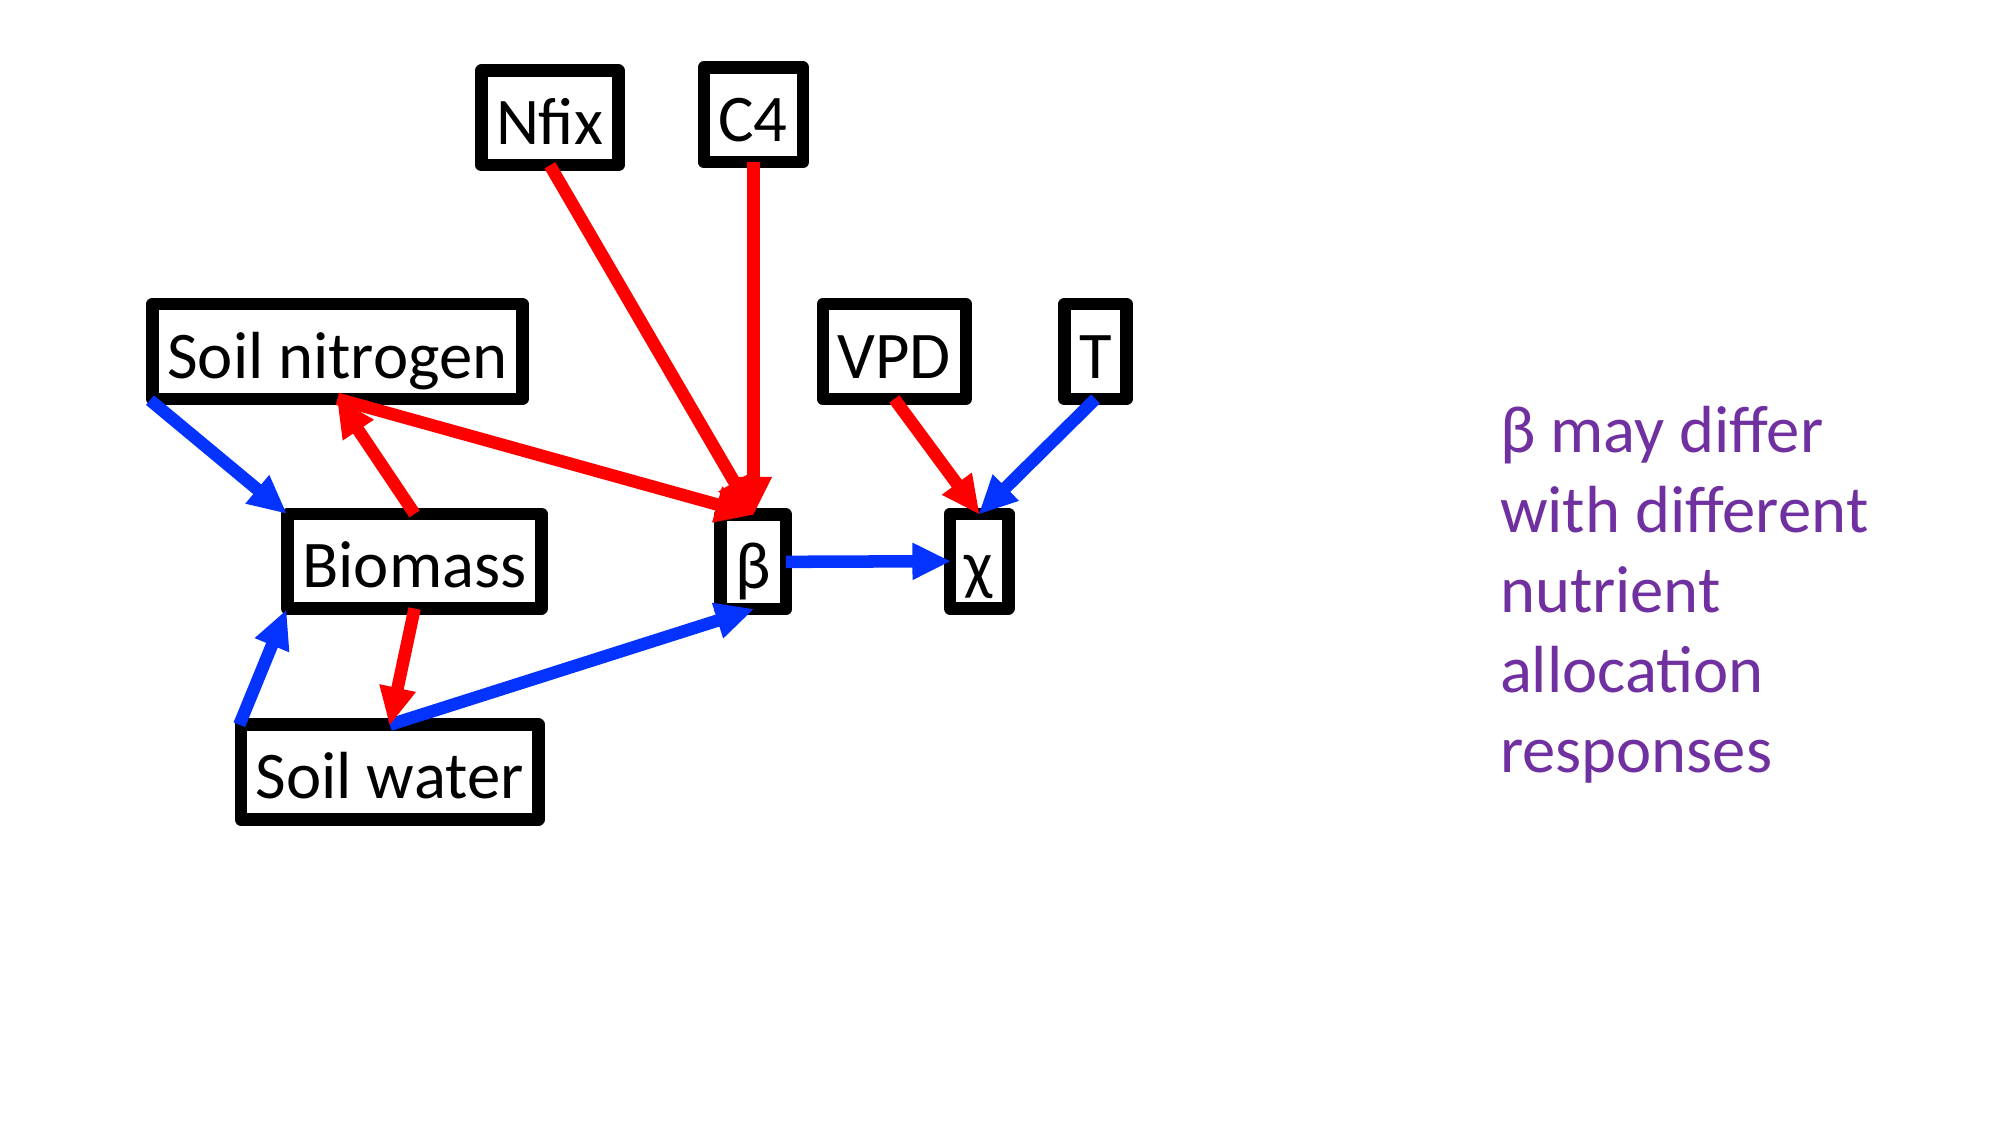

C4
Nfix
VPD
T
Soil nitrogen
β may differ with different nutrient allocation responses
Biomass
χ
β
Soil water